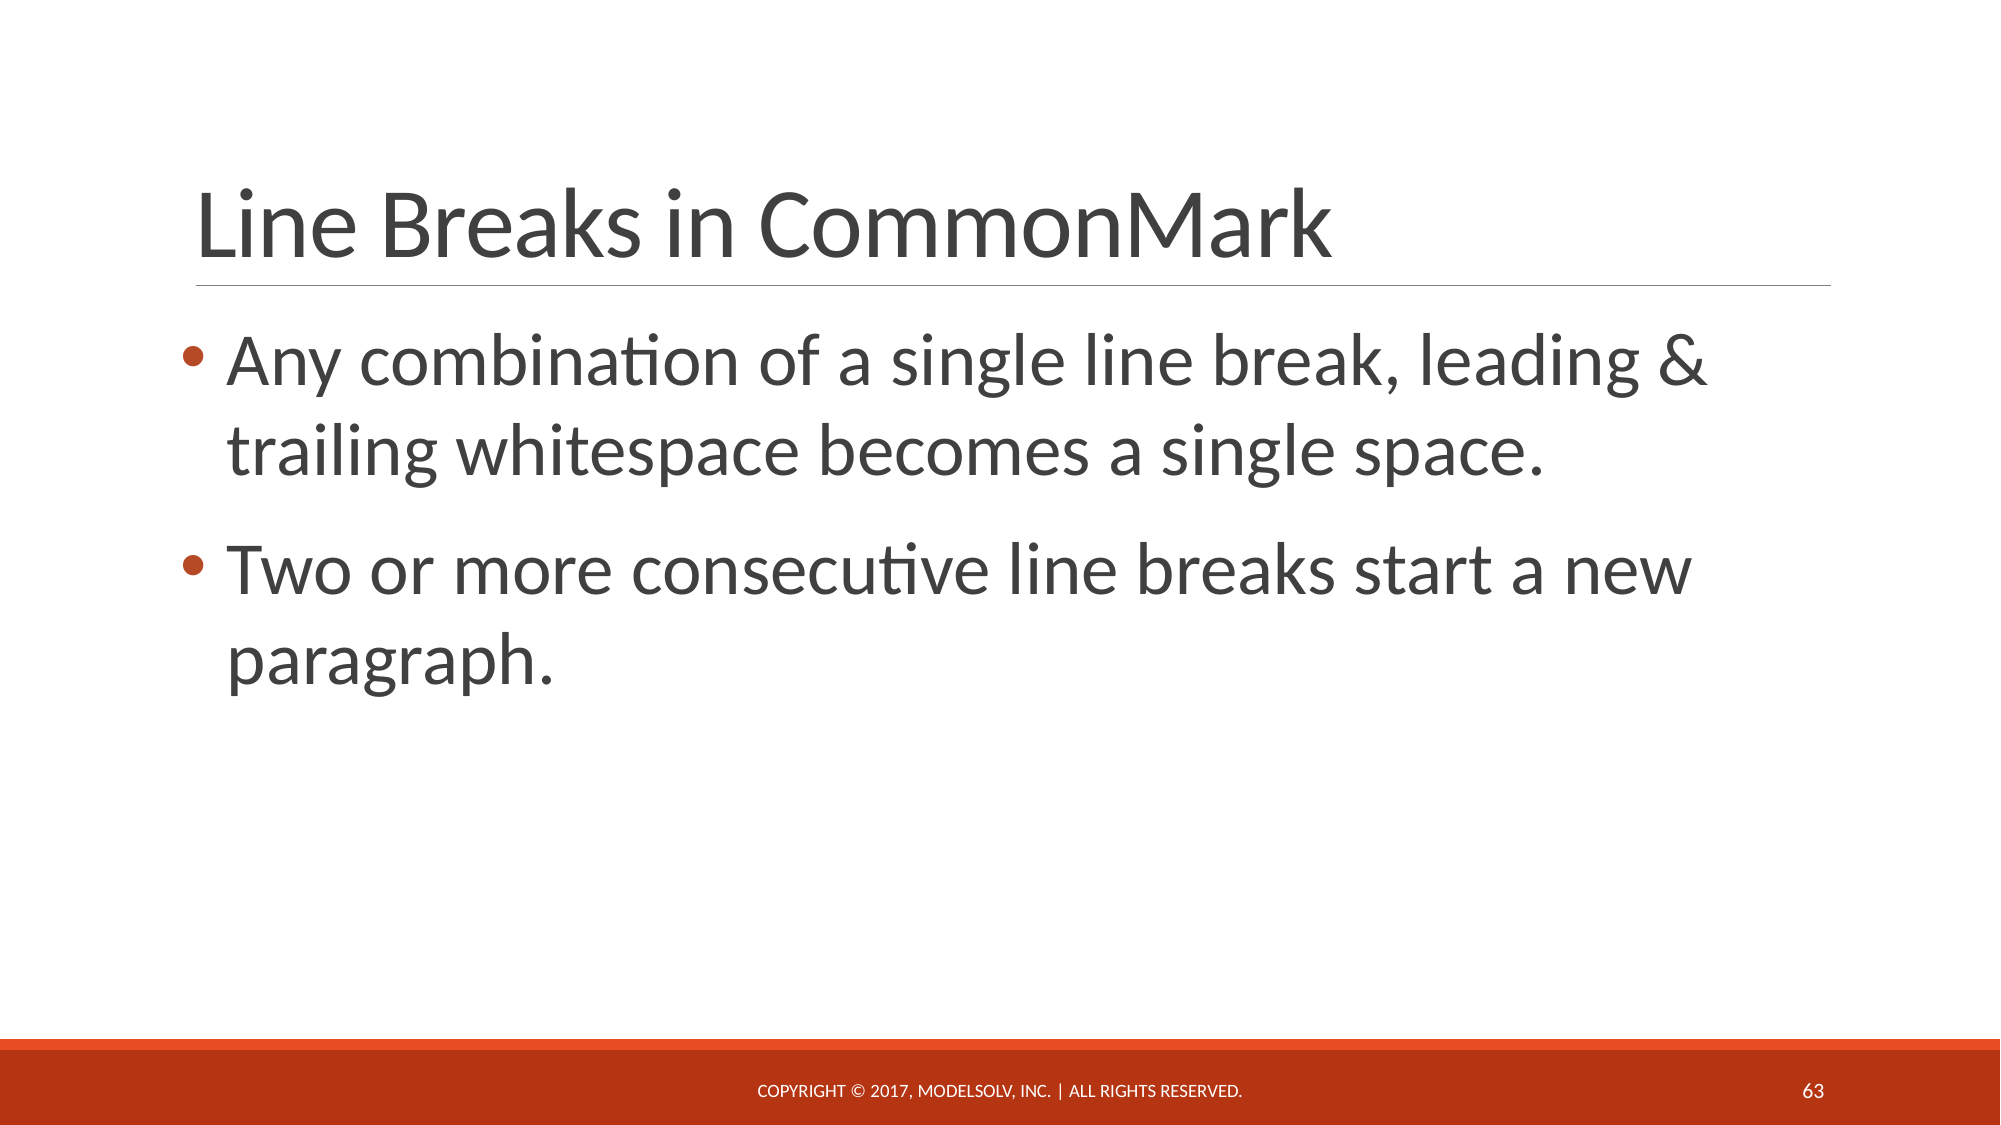

# Line Breaks in CommonMark
Any combination of a single line break, leading & trailing whitespace becomes a single space.
Two or more consecutive line breaks start a new paragraph.
Copyright © 2017, ModelSolv, Inc. | All rights reserved.
63